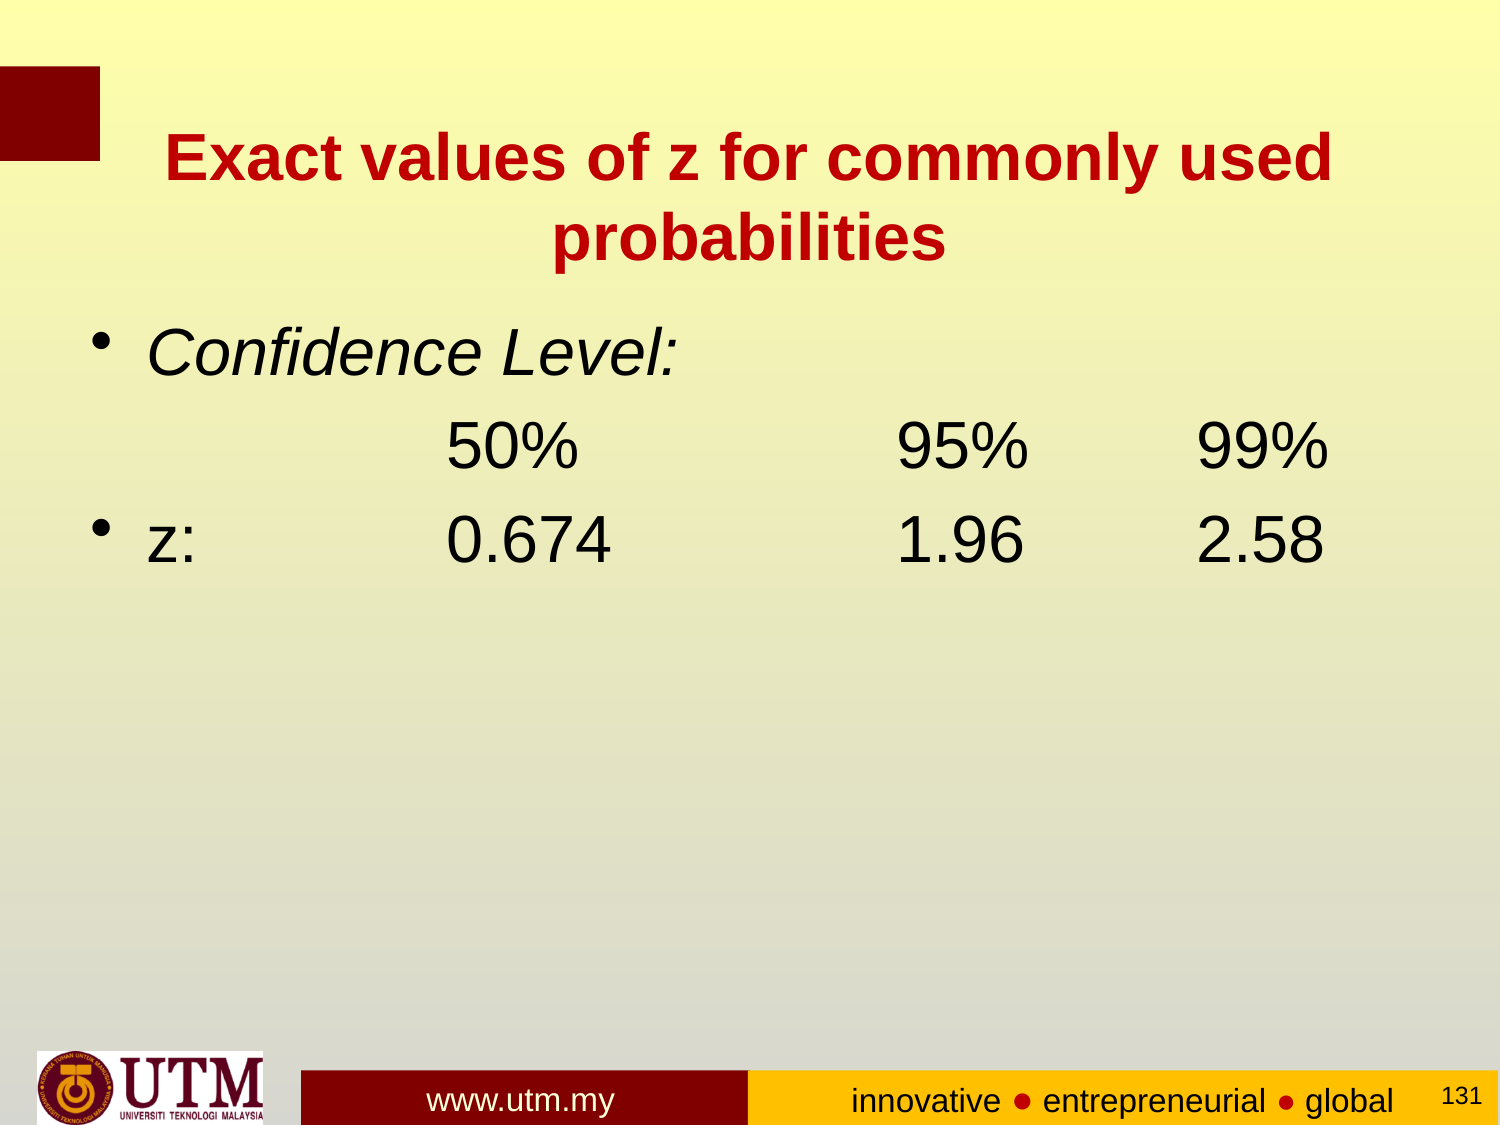

# Exact values of z for commonly used probabilities

Confidence Level:
			50% 		95% 	99%
z: 		0.674 		1.96 	   	2.58